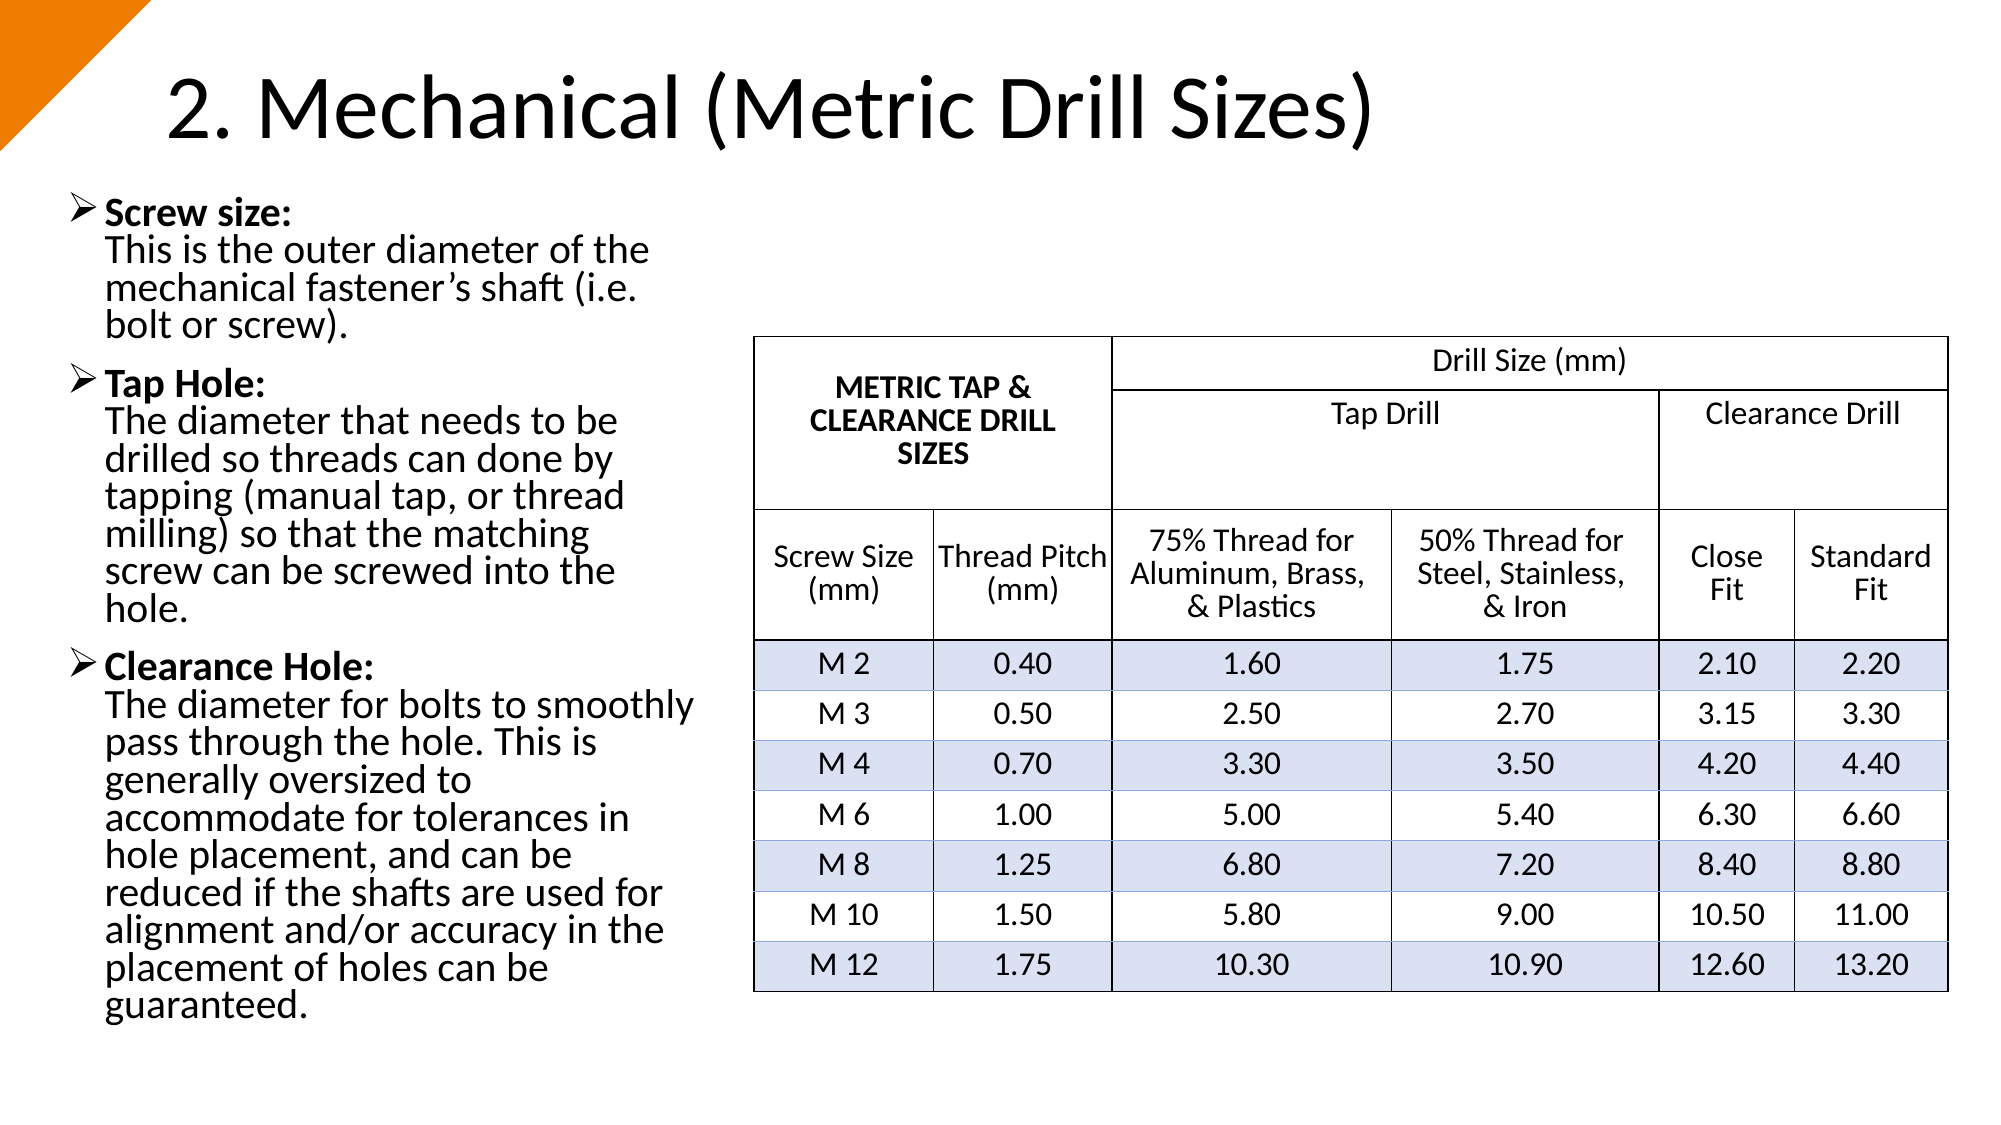

2. Mechanical (Metric Drill Sizes)
Screw size:
This is the outer diameter of the mechanical fastener’s shaft (i.e. bolt or screw).
Tap Hole:
The diameter that needs to be drilled so threads can done by tapping (manual tap, or thread milling) so that the matching screw can be screwed into the hole.
Clearance Hole:
The diameter for bolts to smoothly pass through the hole. This is generally oversized to accommodate for tolerances in hole placement, and can be reduced if the shafts are used for alignment and/or accuracy in the placement of holes can be guaranteed.
| METRIC TAP & CLEARANCE DRILL SIZES |  | Drill Size (mm) |  |  |  |
| --- | --- | --- | --- | --- | --- |
|  |  | Tap Drill |  | Clearance Drill |  |
| Screw Size (mm) | Thread Pitch (mm) | 75% Thread for Aluminum, Brass, & Plastics | 50% Thread for Steel, Stainless, & Iron | Close Fit | Standard Fit |
| M 2 | 0.40 | 1.60 | 1.75 | 2.10 | 2.20 |
| M 3 | 0.50 | 2.50 | 2.70 | 3.15 | 3.30 |
| M 4 | 0.70 | 3.30 | 3.50 | 4.20 | 4.40 |
| M 6 | 1.00 | 5.00 | 5.40 | 6.30 | 6.60 |
| M 8 | 1.25 | 6.80 | 7.20 | 8.40 | 8.80 |
| M 10 | 1.50 | 5.80 | 9.00 | 10.50 | 11.00 |
| M 12 | 1.75 | 10.30 | 10.90 | 12.60 | 13.20 |